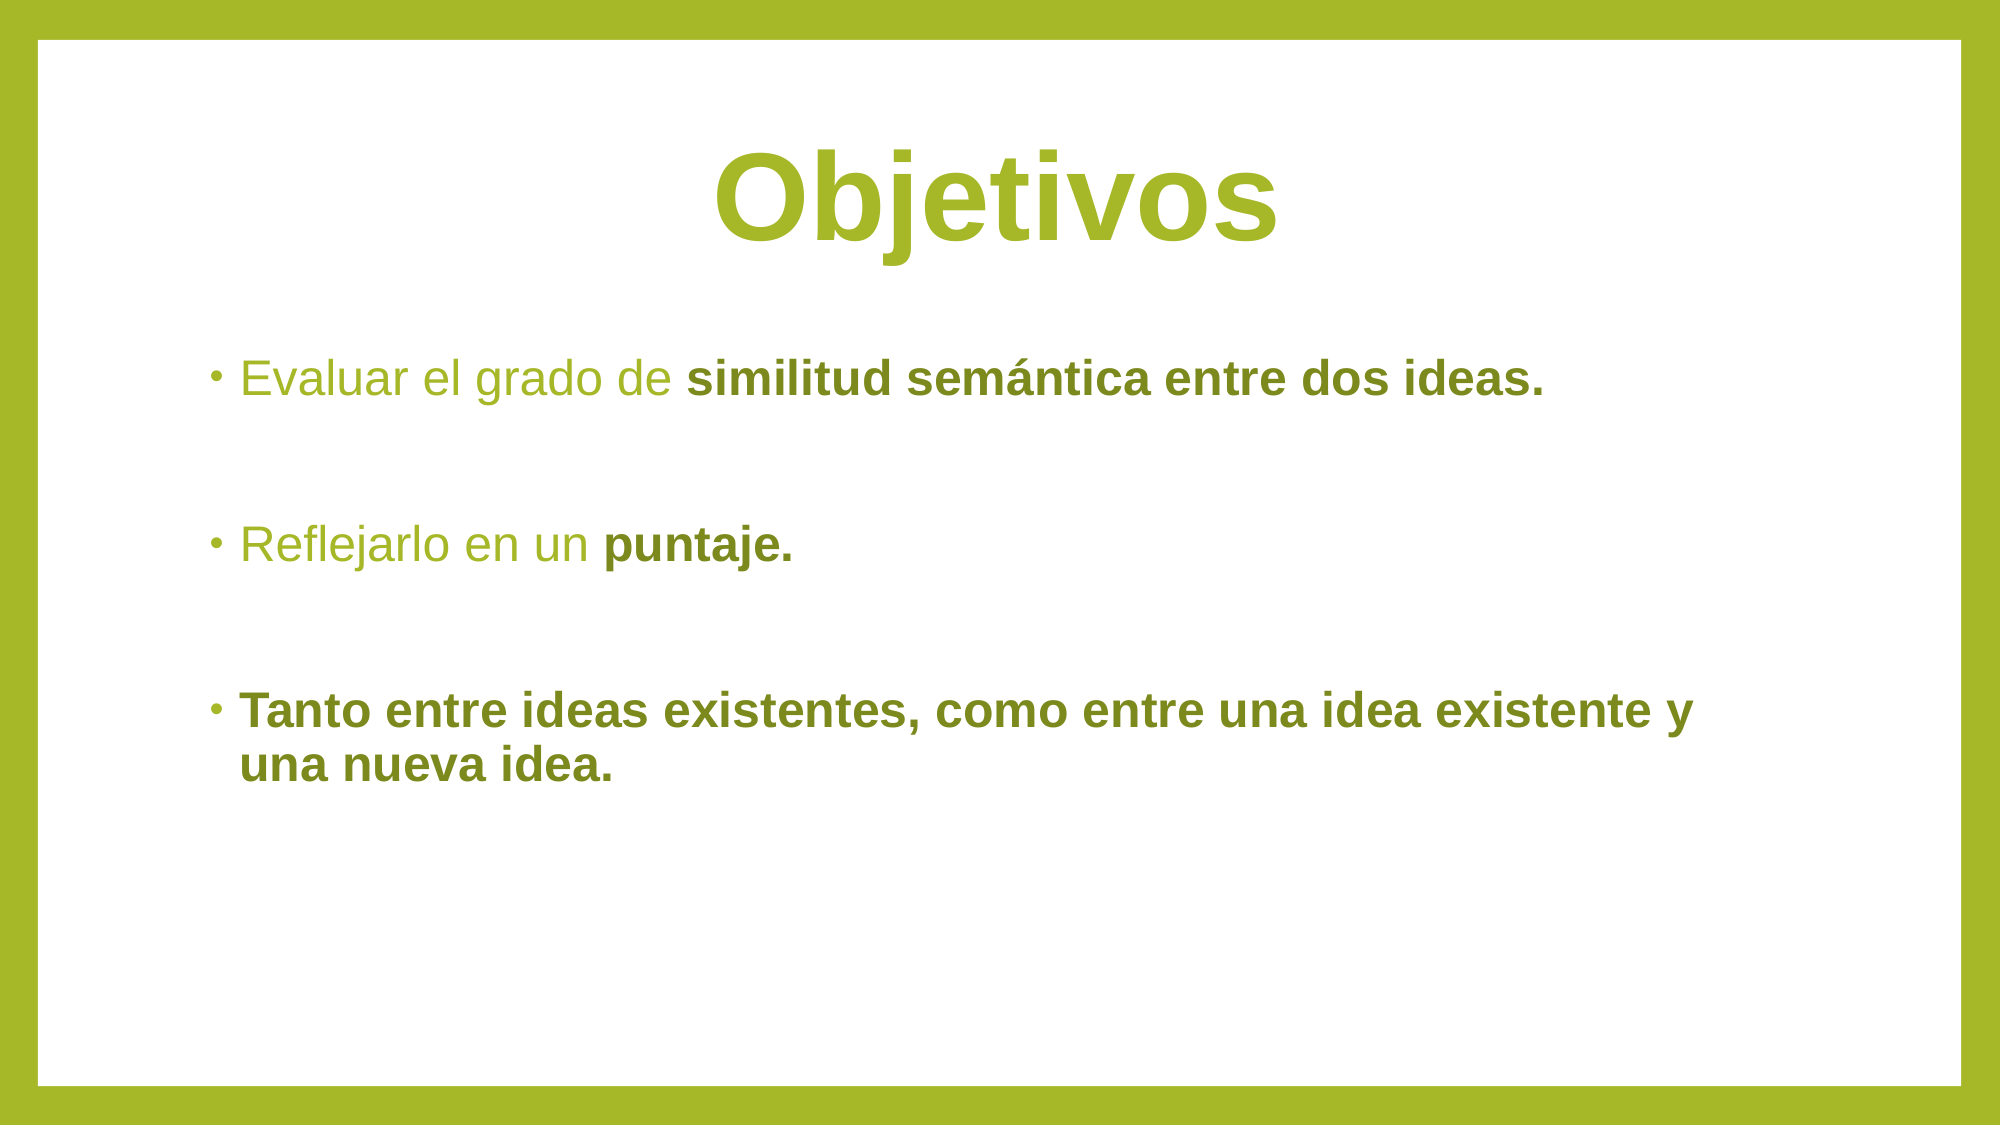

# Objetivos
Evaluar el grado de similitud semántica entre dos ideas.

Reflejarlo en un puntaje.

Tanto entre ideas existentes, como entre una idea existente y una nueva idea.